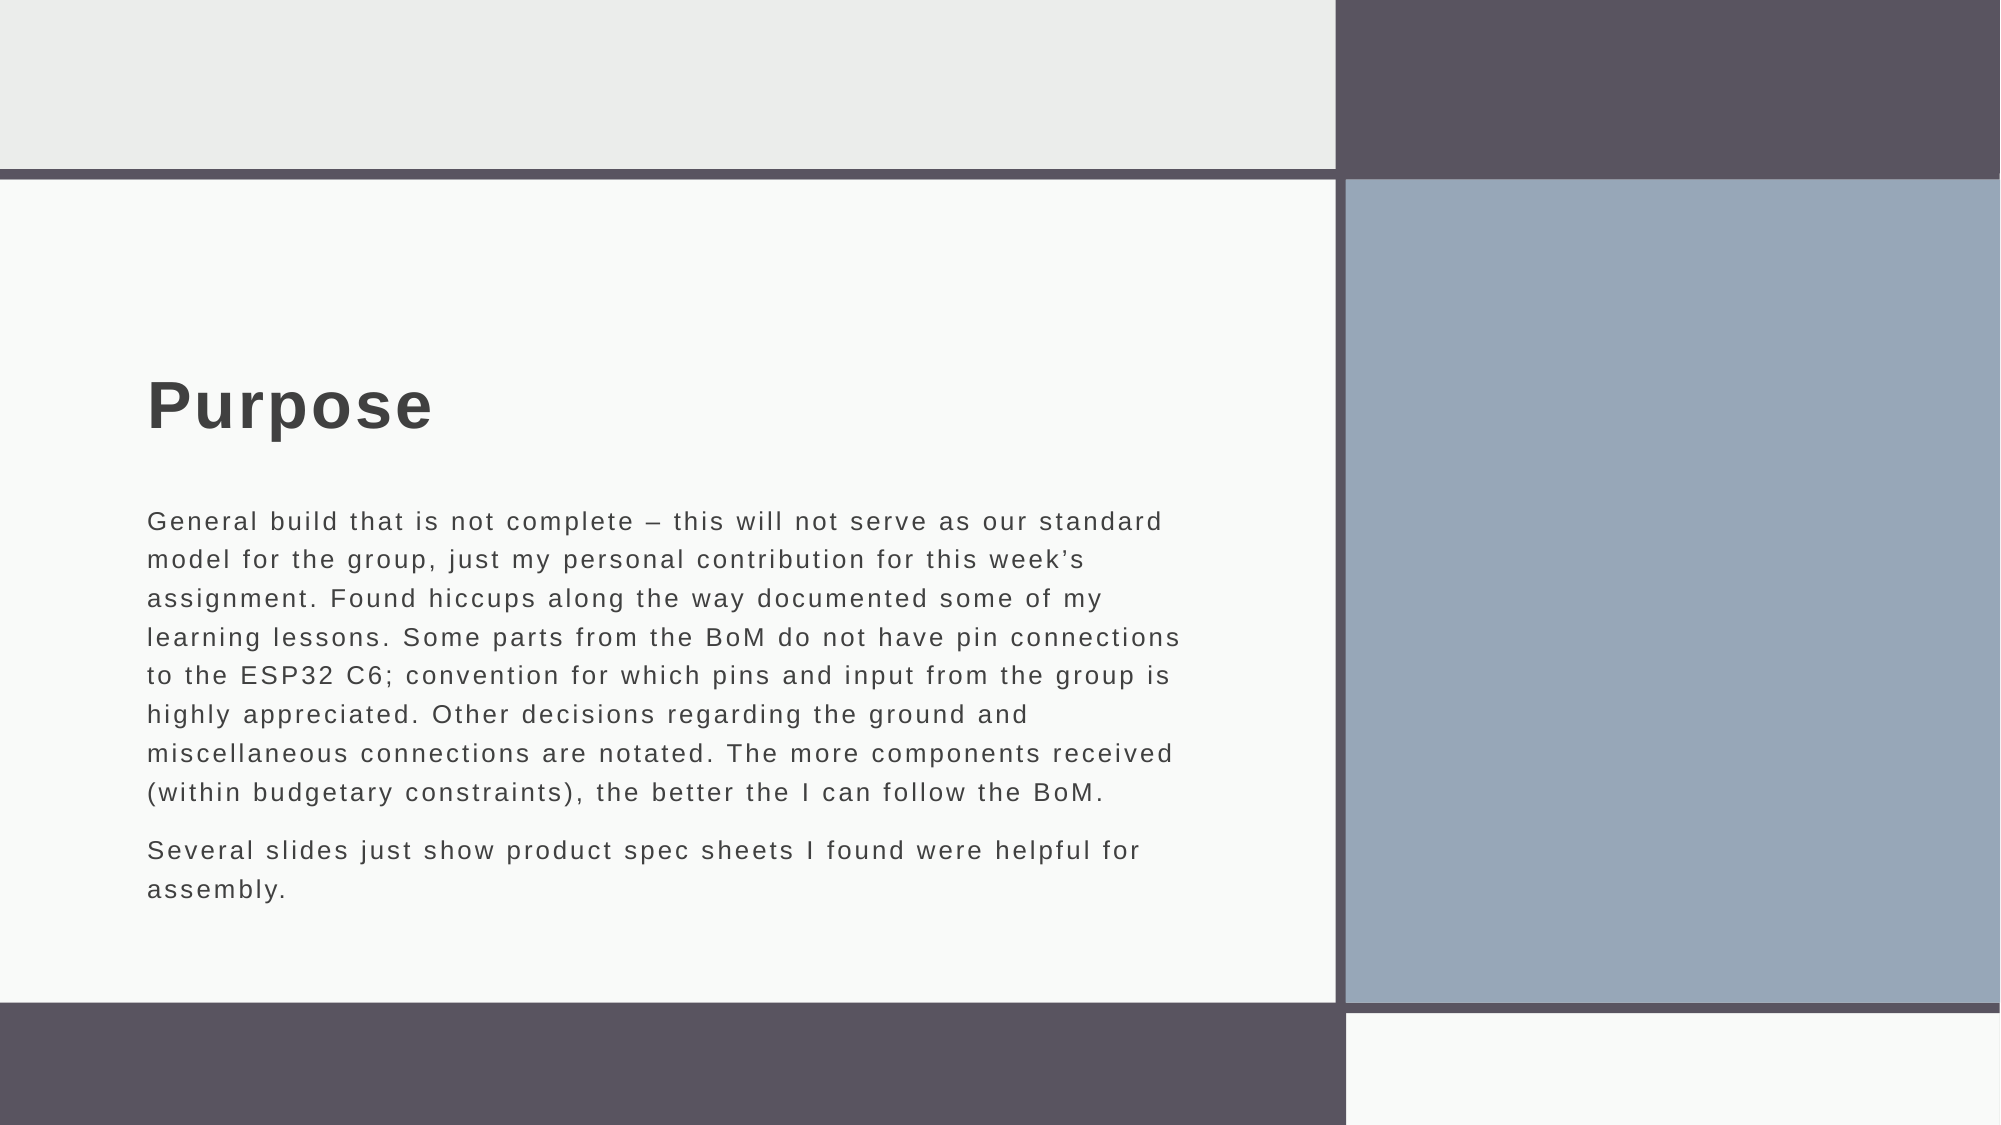

# Purpose
General build that is not complete – this will not serve as our standard model for the group, just my personal contribution for this week’s assignment. Found hiccups along the way documented some of my learning lessons. Some parts from the BoM do not have pin connections to the ESP32 C6; convention for which pins and input from the group is highly appreciated. Other decisions regarding the ground and miscellaneous connections are notated. The more components received (within budgetary constraints), the better the I can follow the BoM.
Several slides just show product spec sheets I found were helpful for assembly.